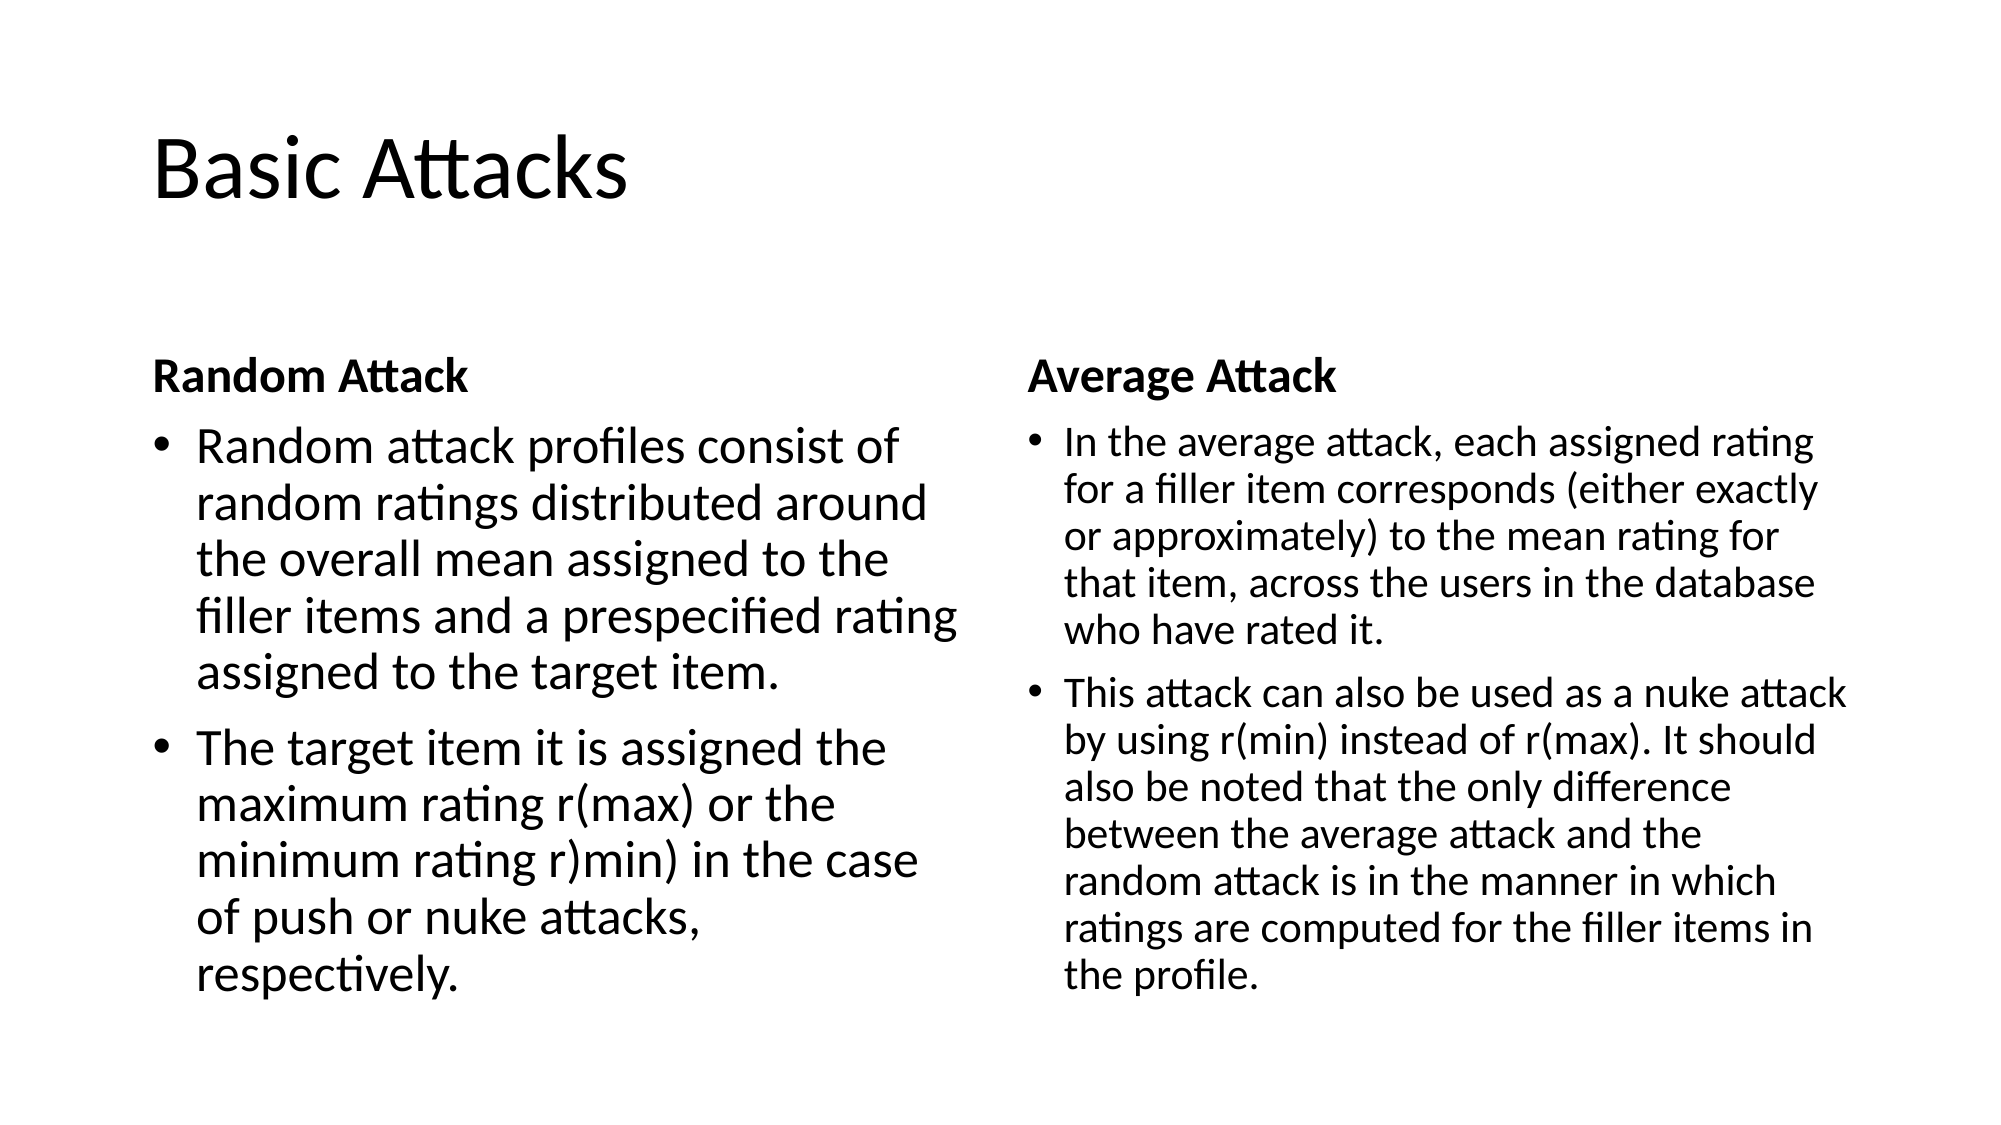

# Basic Attacks
Random Attack
Average Attack
Random attack profiles consist of random ratings distributed around the overall mean assigned to the filler items and a prespecified rating assigned to the target item.
The target item it is assigned the maximum rating r(max) or the minimum rating r)min) in the case of push or nuke attacks, respectively.
In the average attack, each assigned rating for a filler item corresponds (either exactly or approximately) to the mean rating for that item, across the users in the database who have rated it.
This attack can also be used as a nuke attack by using r(min) instead of r(max). It should also be noted that the only difference between the average attack and the random attack is in the manner in which ratings are computed for the filler items in the profile.